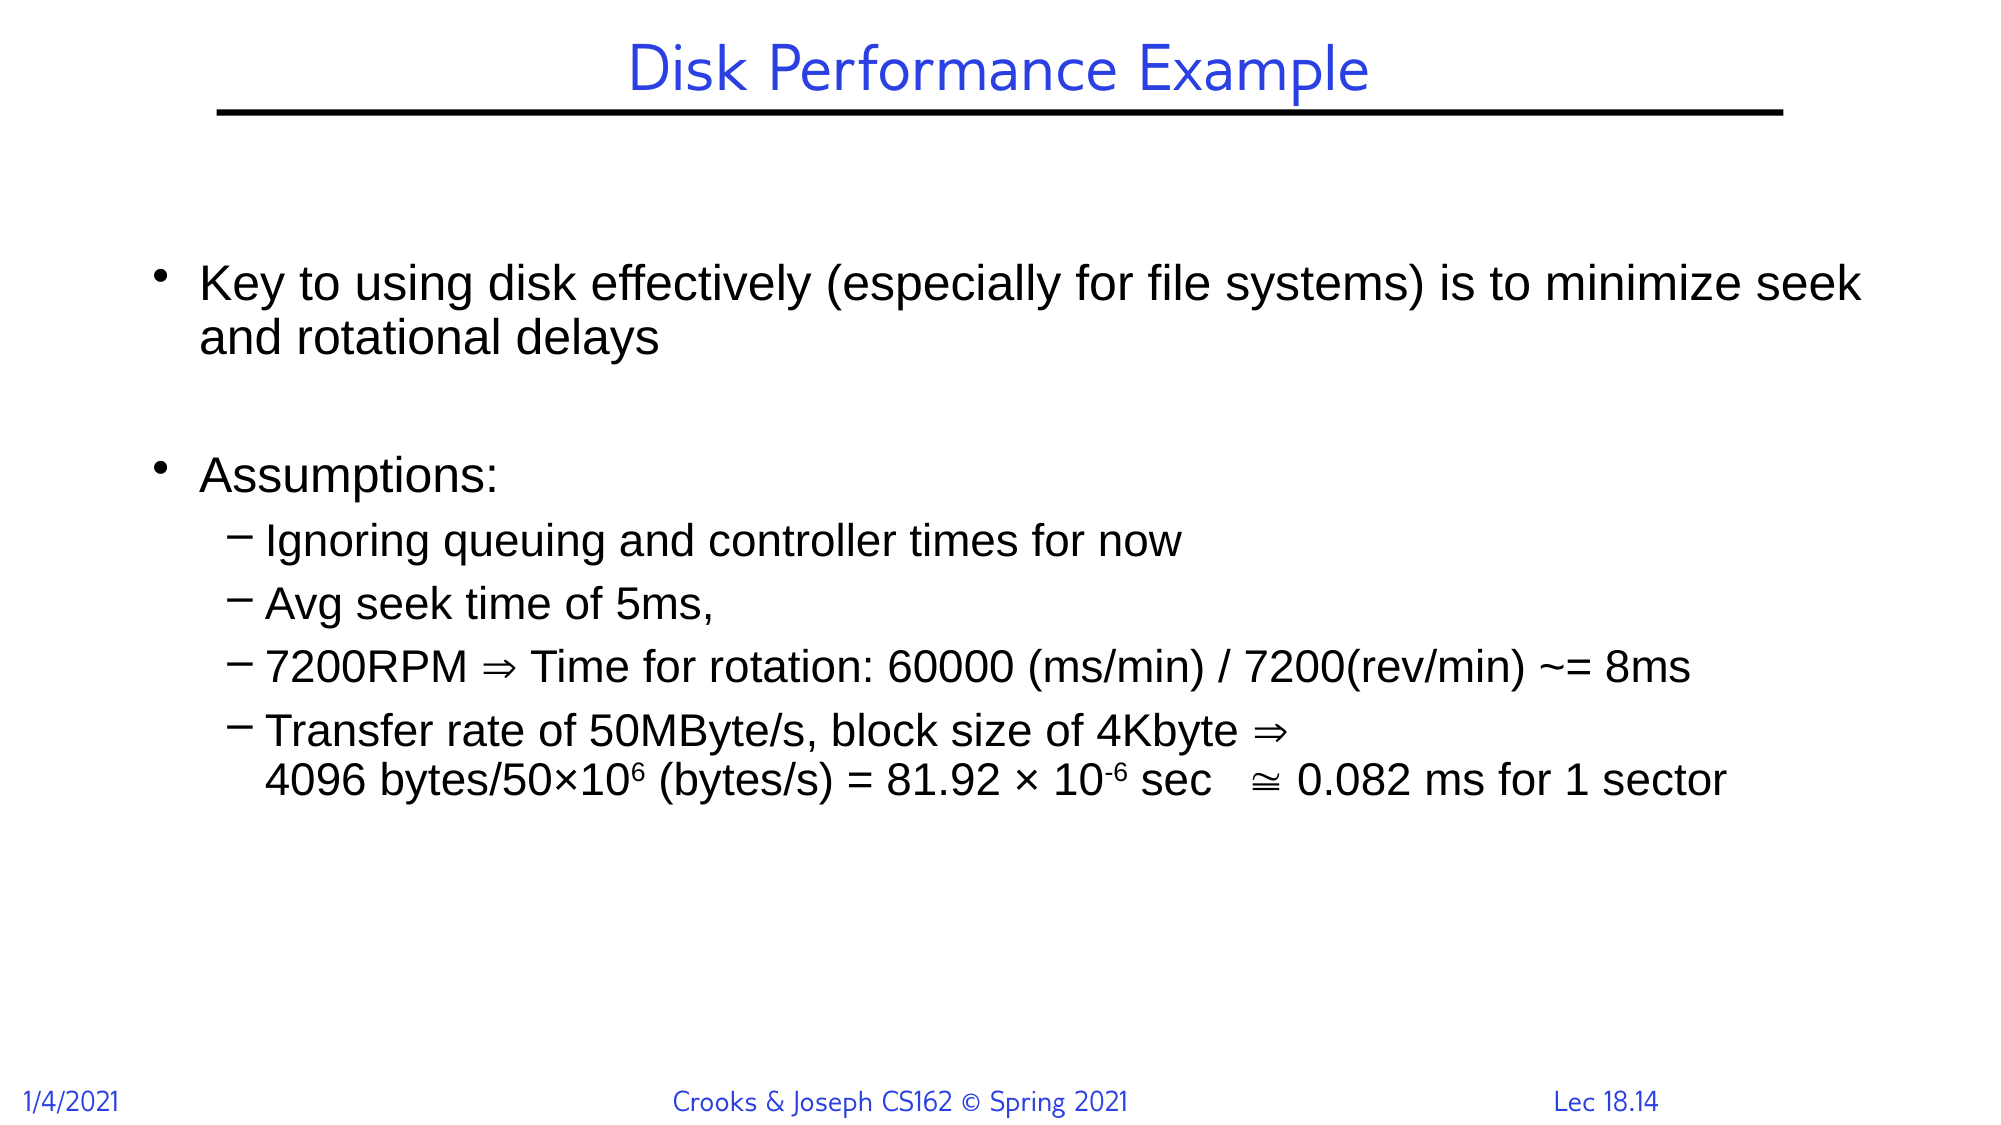

# Disk Performance Example
Key to using disk effectively (especially for file systems) is to minimize seek and rotational delays

Assumptions:
Ignoring queuing and controller times for now
Avg seek time of 5ms,
7200RPM ⇒ Time for rotation: 60000 (ms/min) / 7200(rev/min) ~= 8ms
Transfer rate of 50MByte/s, block size of 4Kbyte ⇒
4096 bytes/50×106 (bytes/s) = 81.92 × 10-6 sec  ≅ 0.082 ms for 1 sector